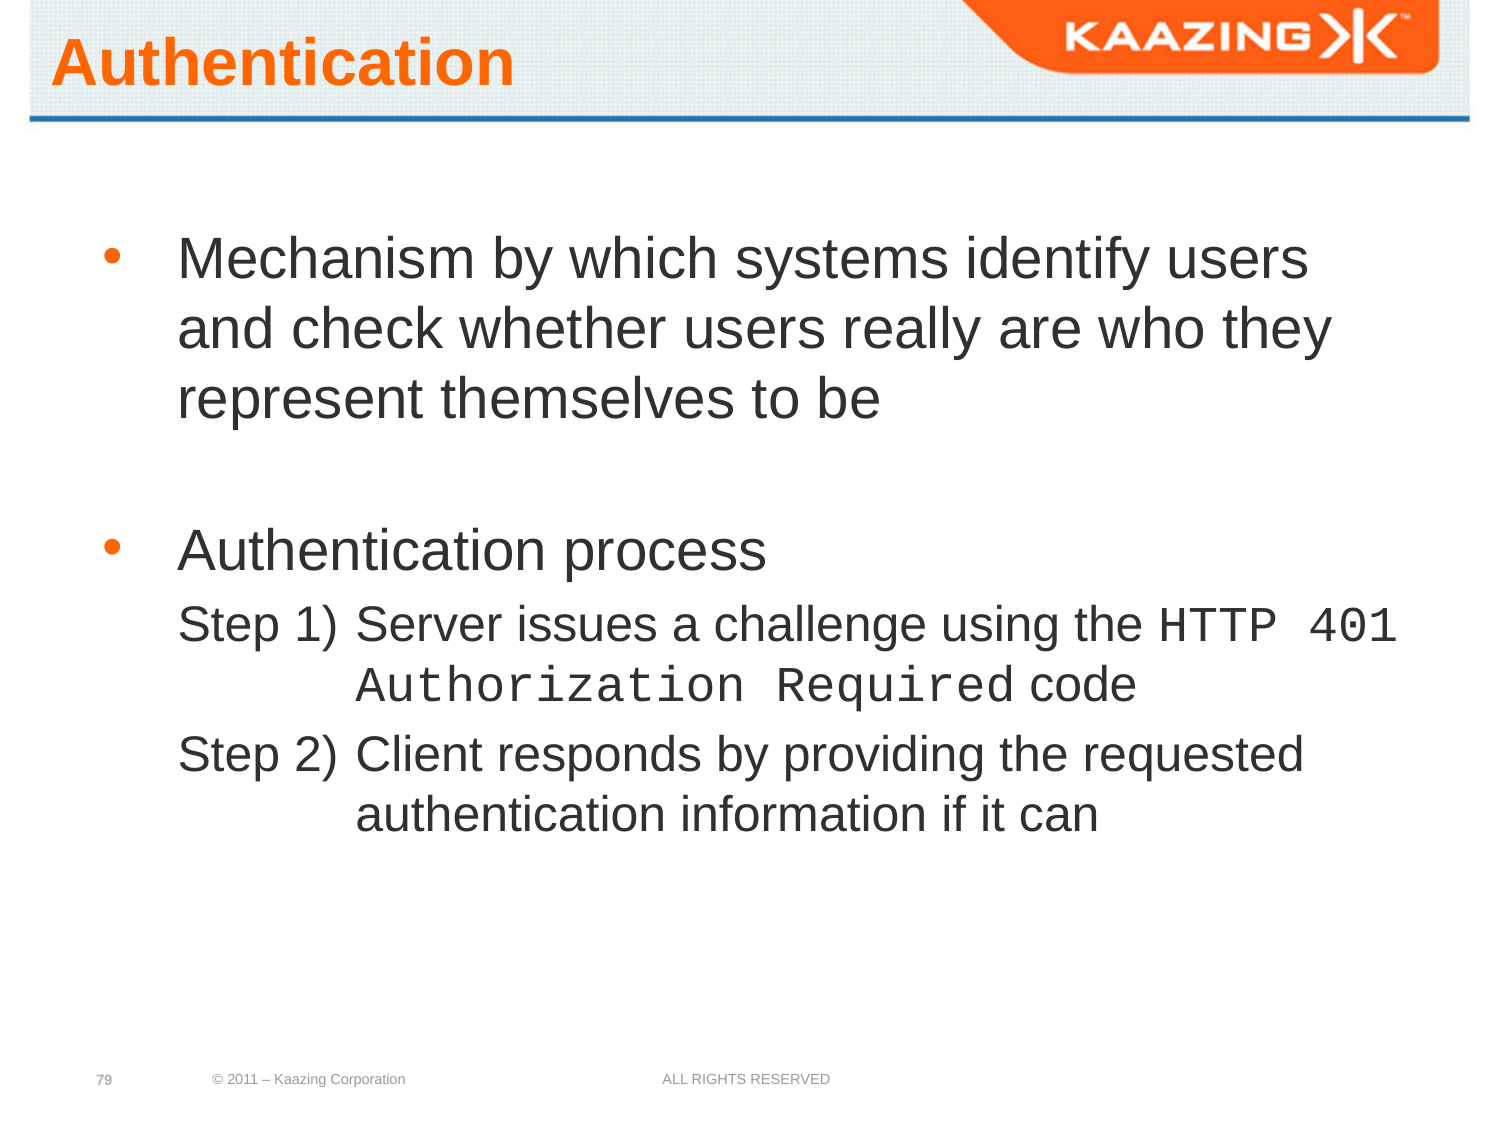

# Authentication
Mechanism by which systems identify users and check whether users really are who they represent themselves to be
Authentication process
Step 1) 	Server issues a challenge using the HTTP 401 Authorization Required code
Step 2) 	Client responds by providing the requested authentication information if it can